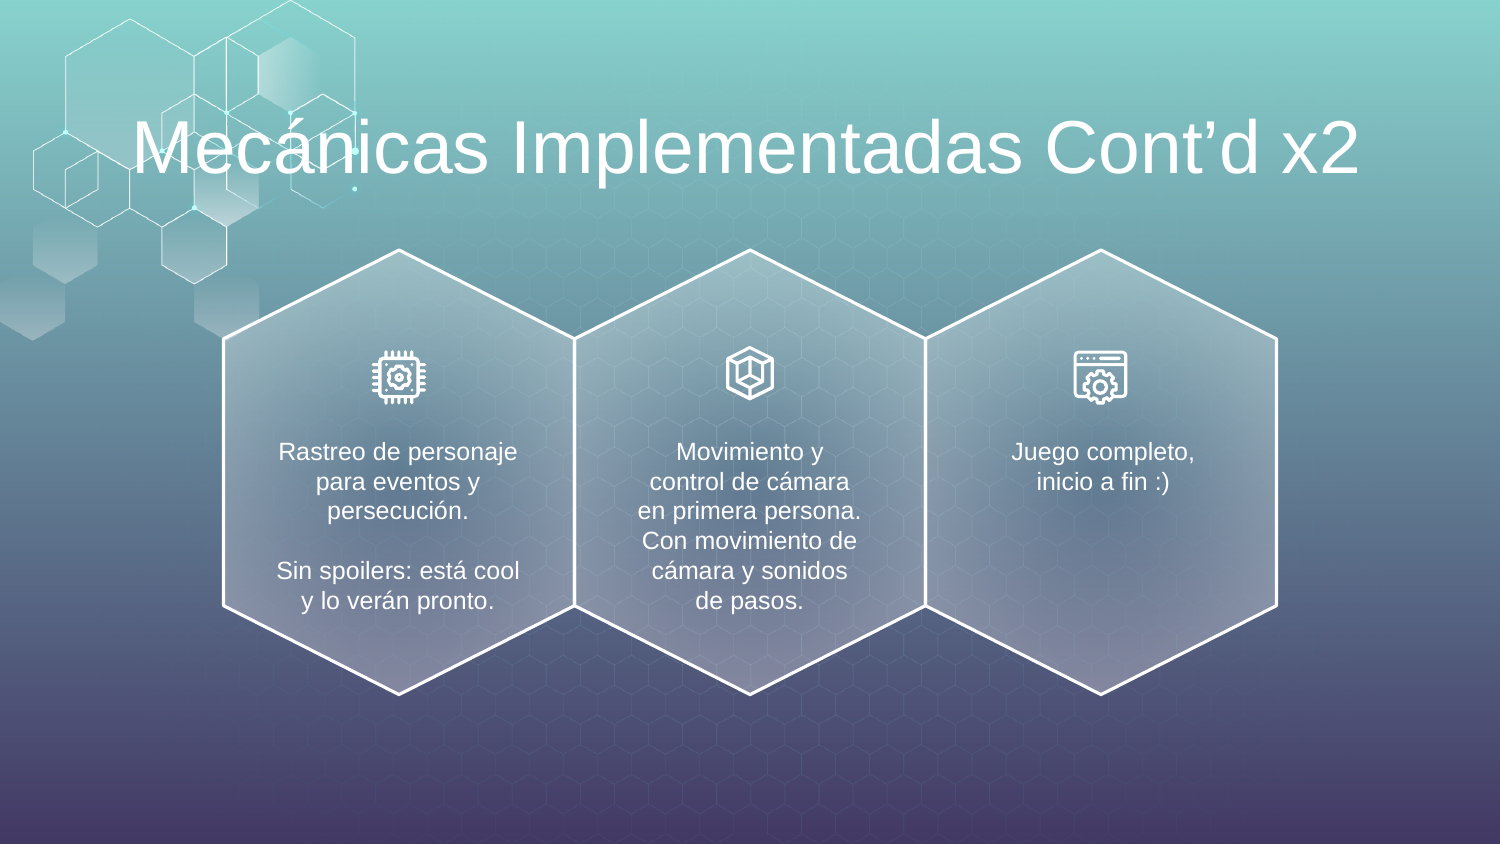

# Mecánicas Implementadas Cont’d x2

Movimiento y control de cámara en primera persona. Con movimiento de cámara y sonidos de pasos.
Rastreo de personaje para eventos y persecución.
Sin spoilers: está cool y lo verán pronto.
Juego completo, inicio a fin :)